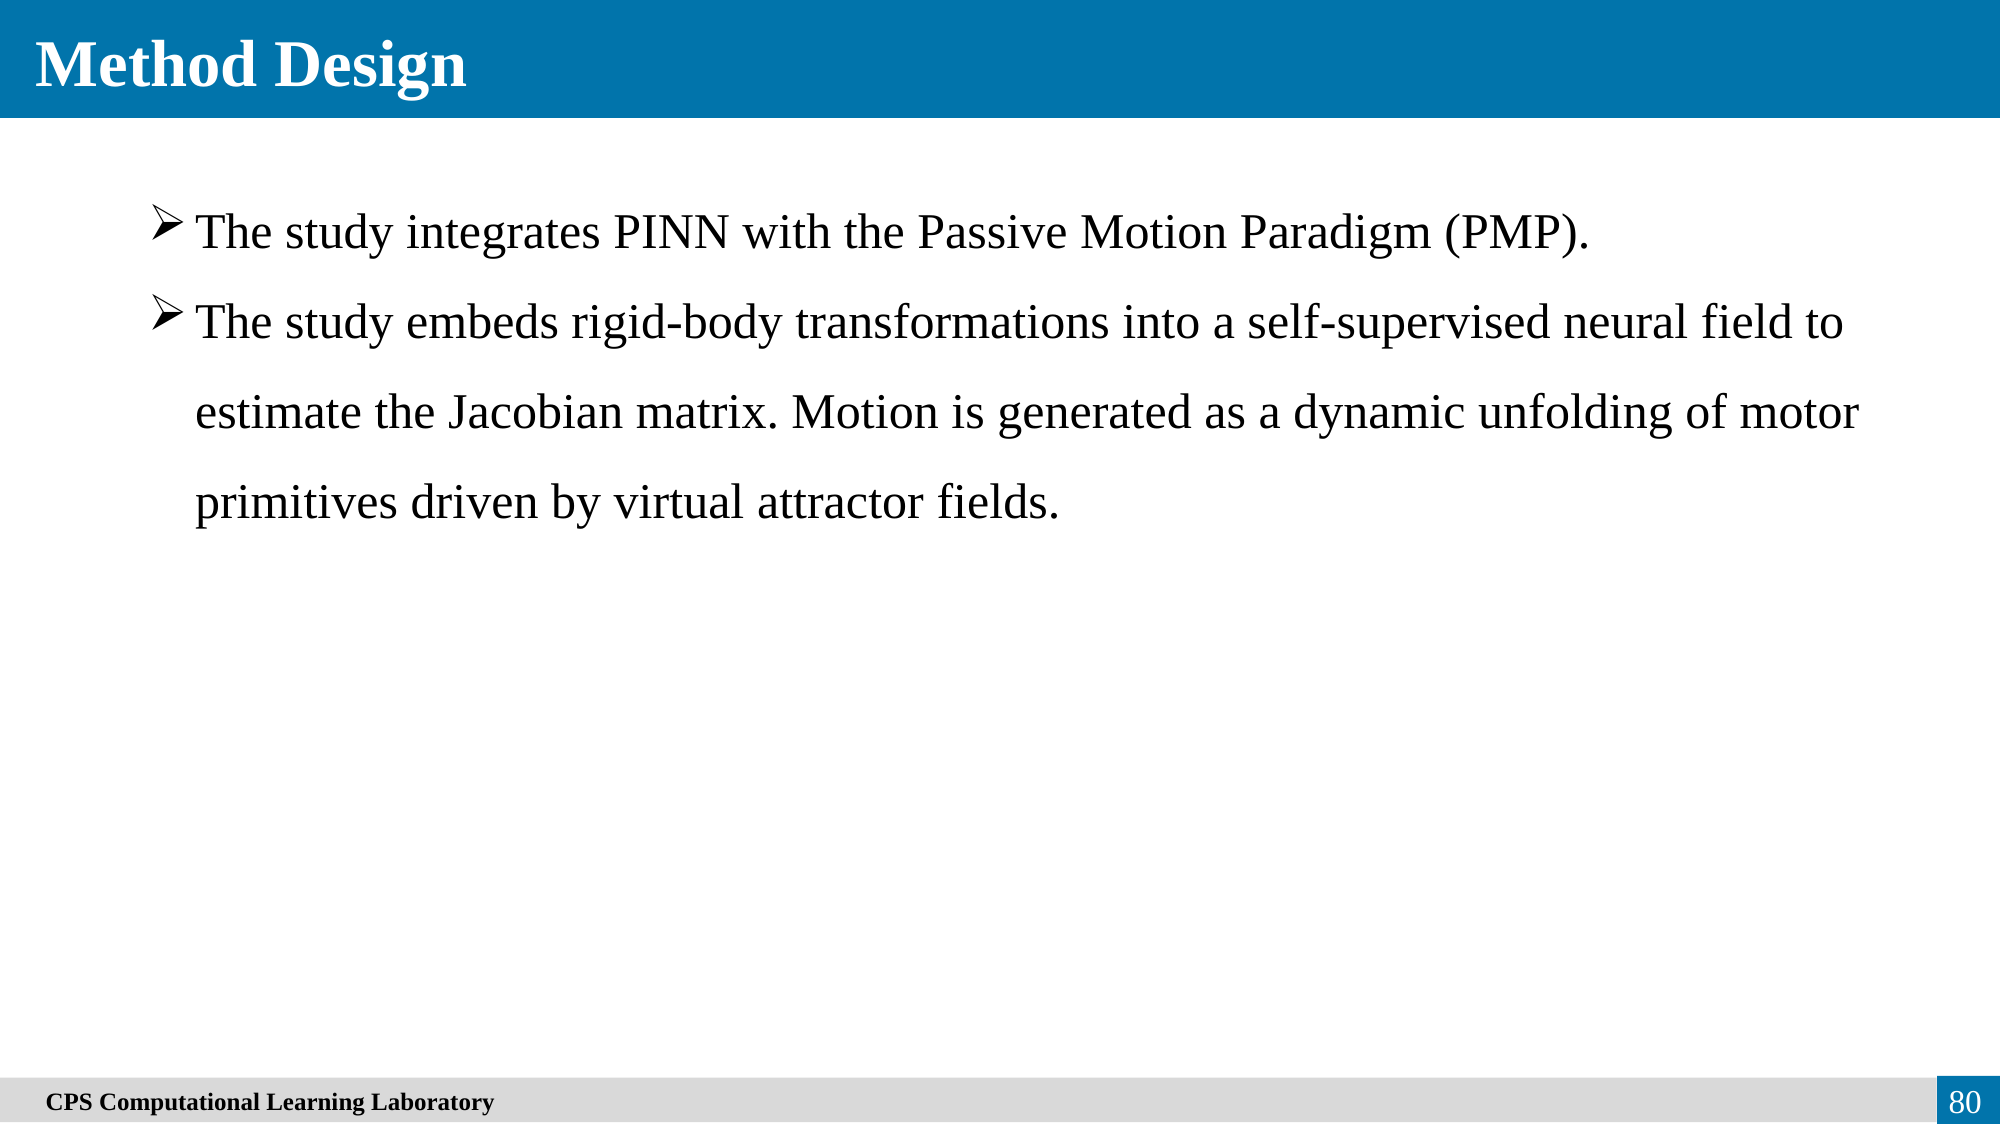

Method Design
The study integrates PINN with the Passive Motion Paradigm (PMP).
The study embeds rigid-body transformations into a self-supervised neural field to estimate the Jacobian matrix. Motion is generated as a dynamic unfolding of motor primitives driven by virtual attractor fields.
80
　CPS Computational Learning Laboratory